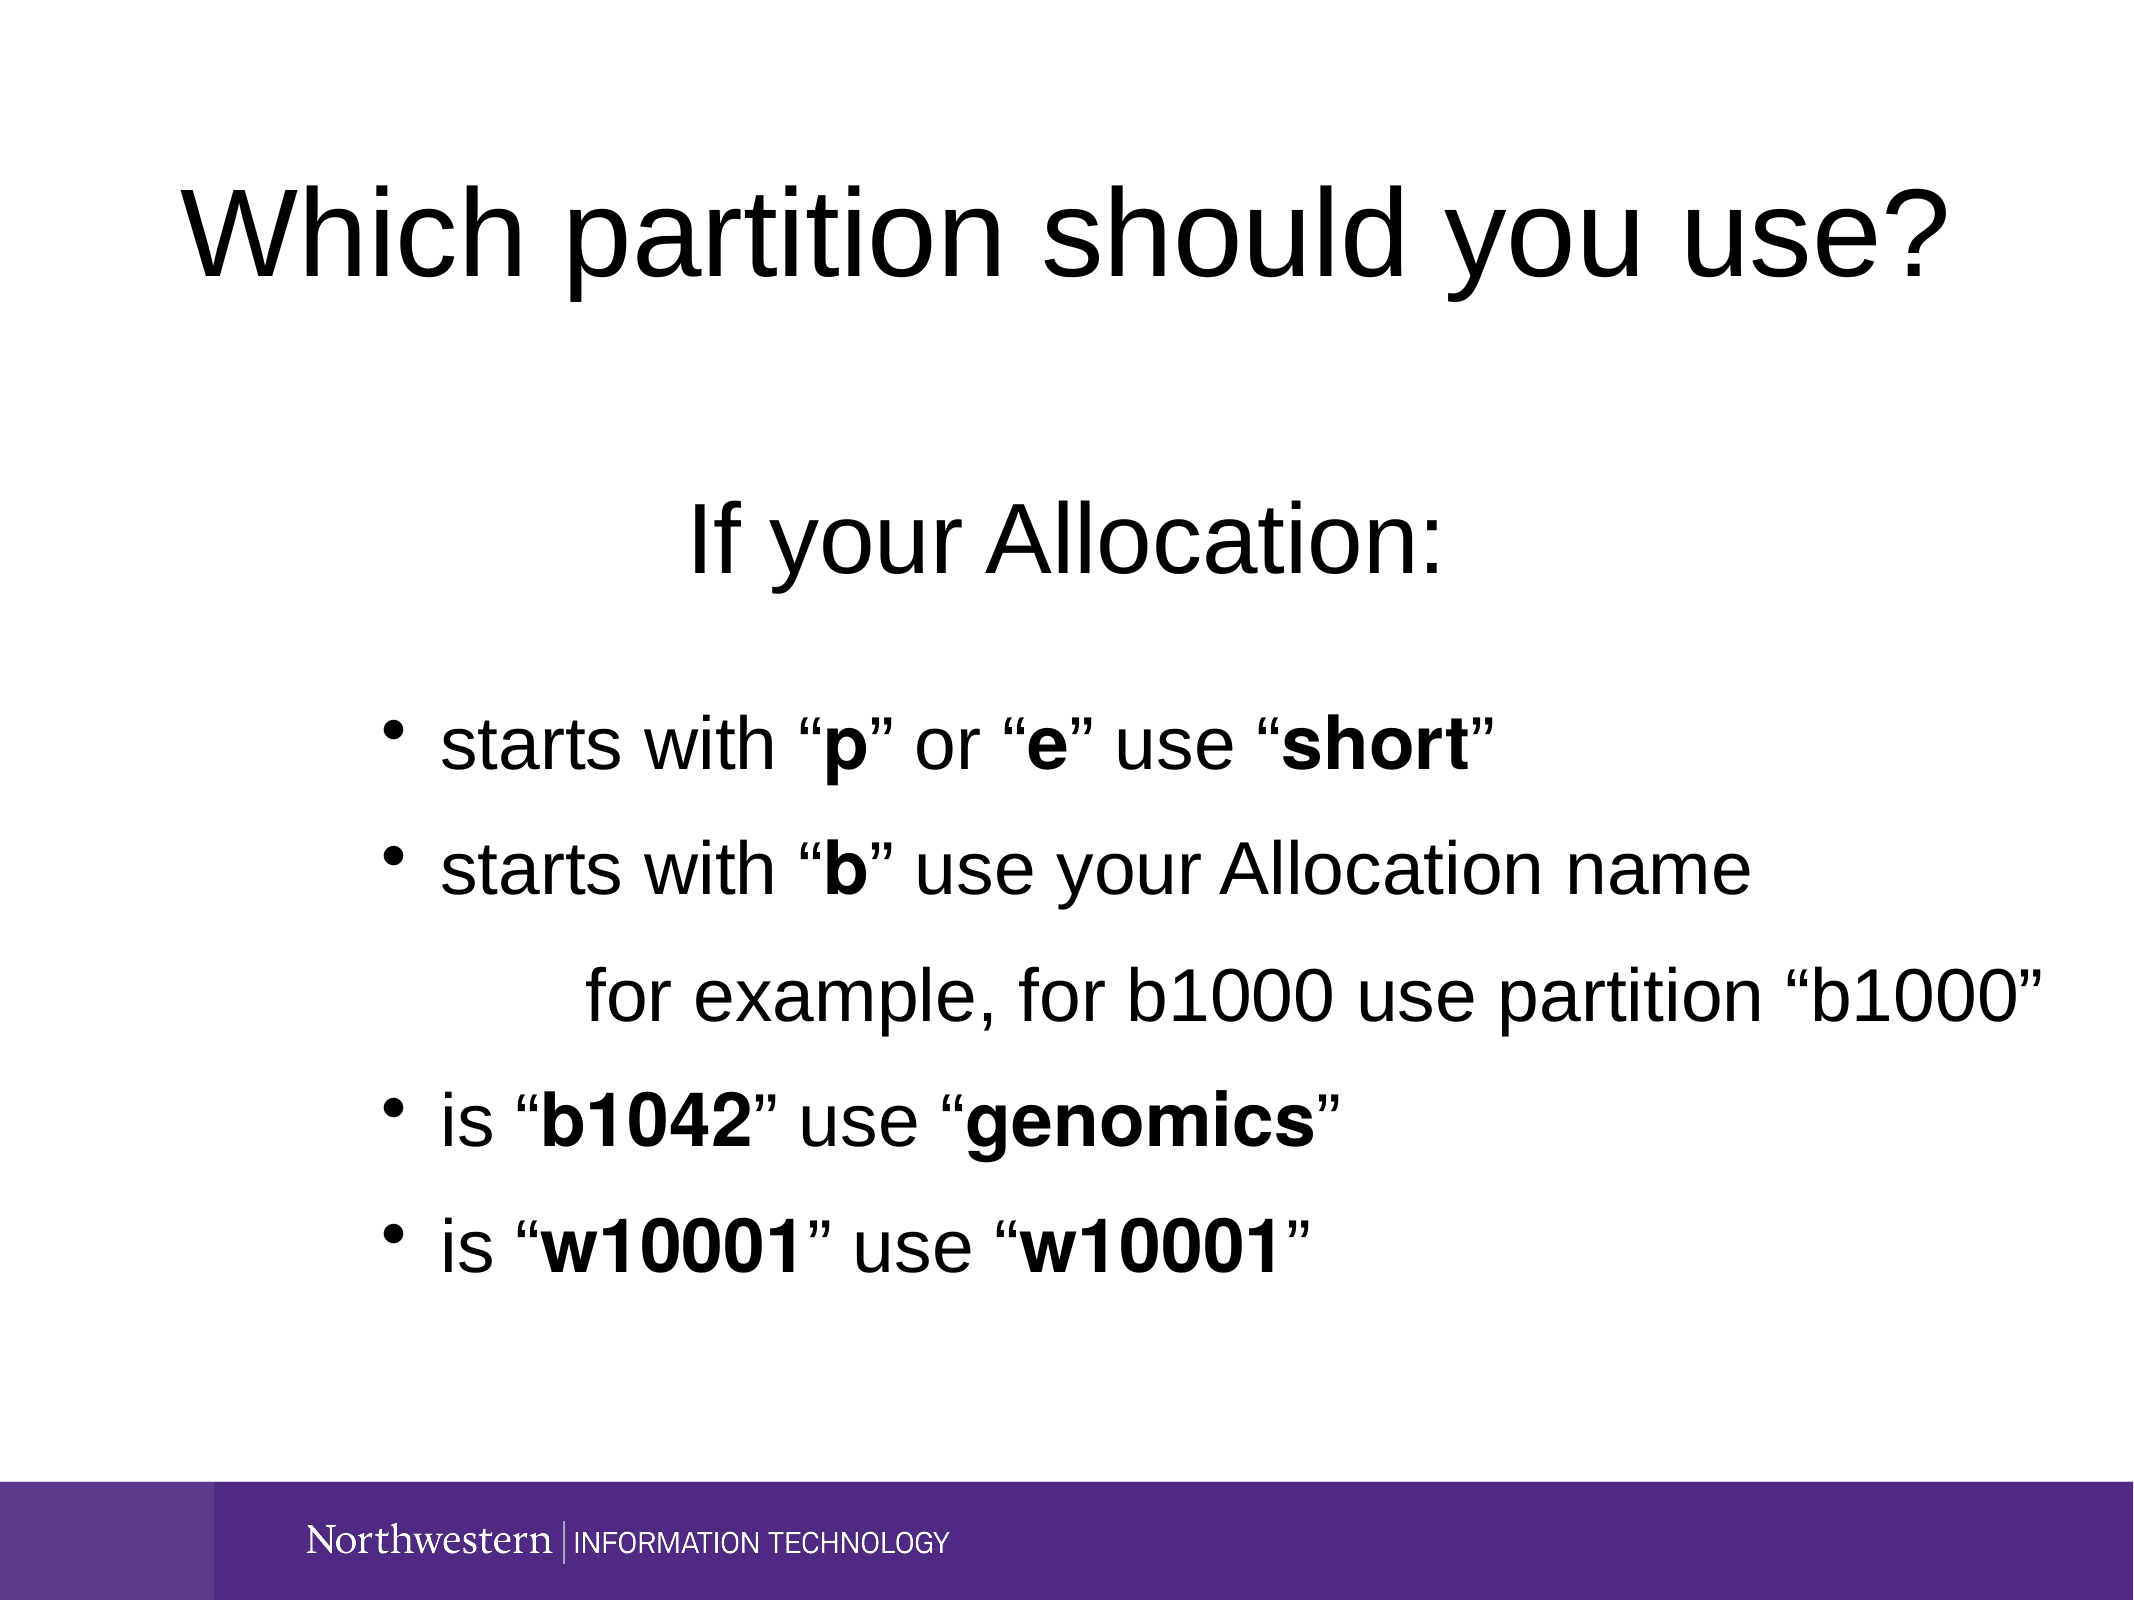

# Which partition should you use?
If your Allocation:
starts with “p” or “e” use “short”
starts with “b” use your Allocation name
       for example, for b1000 use partition “b1000”
is “b1042” use “genomics”
is “w10001” use “w10001”
67